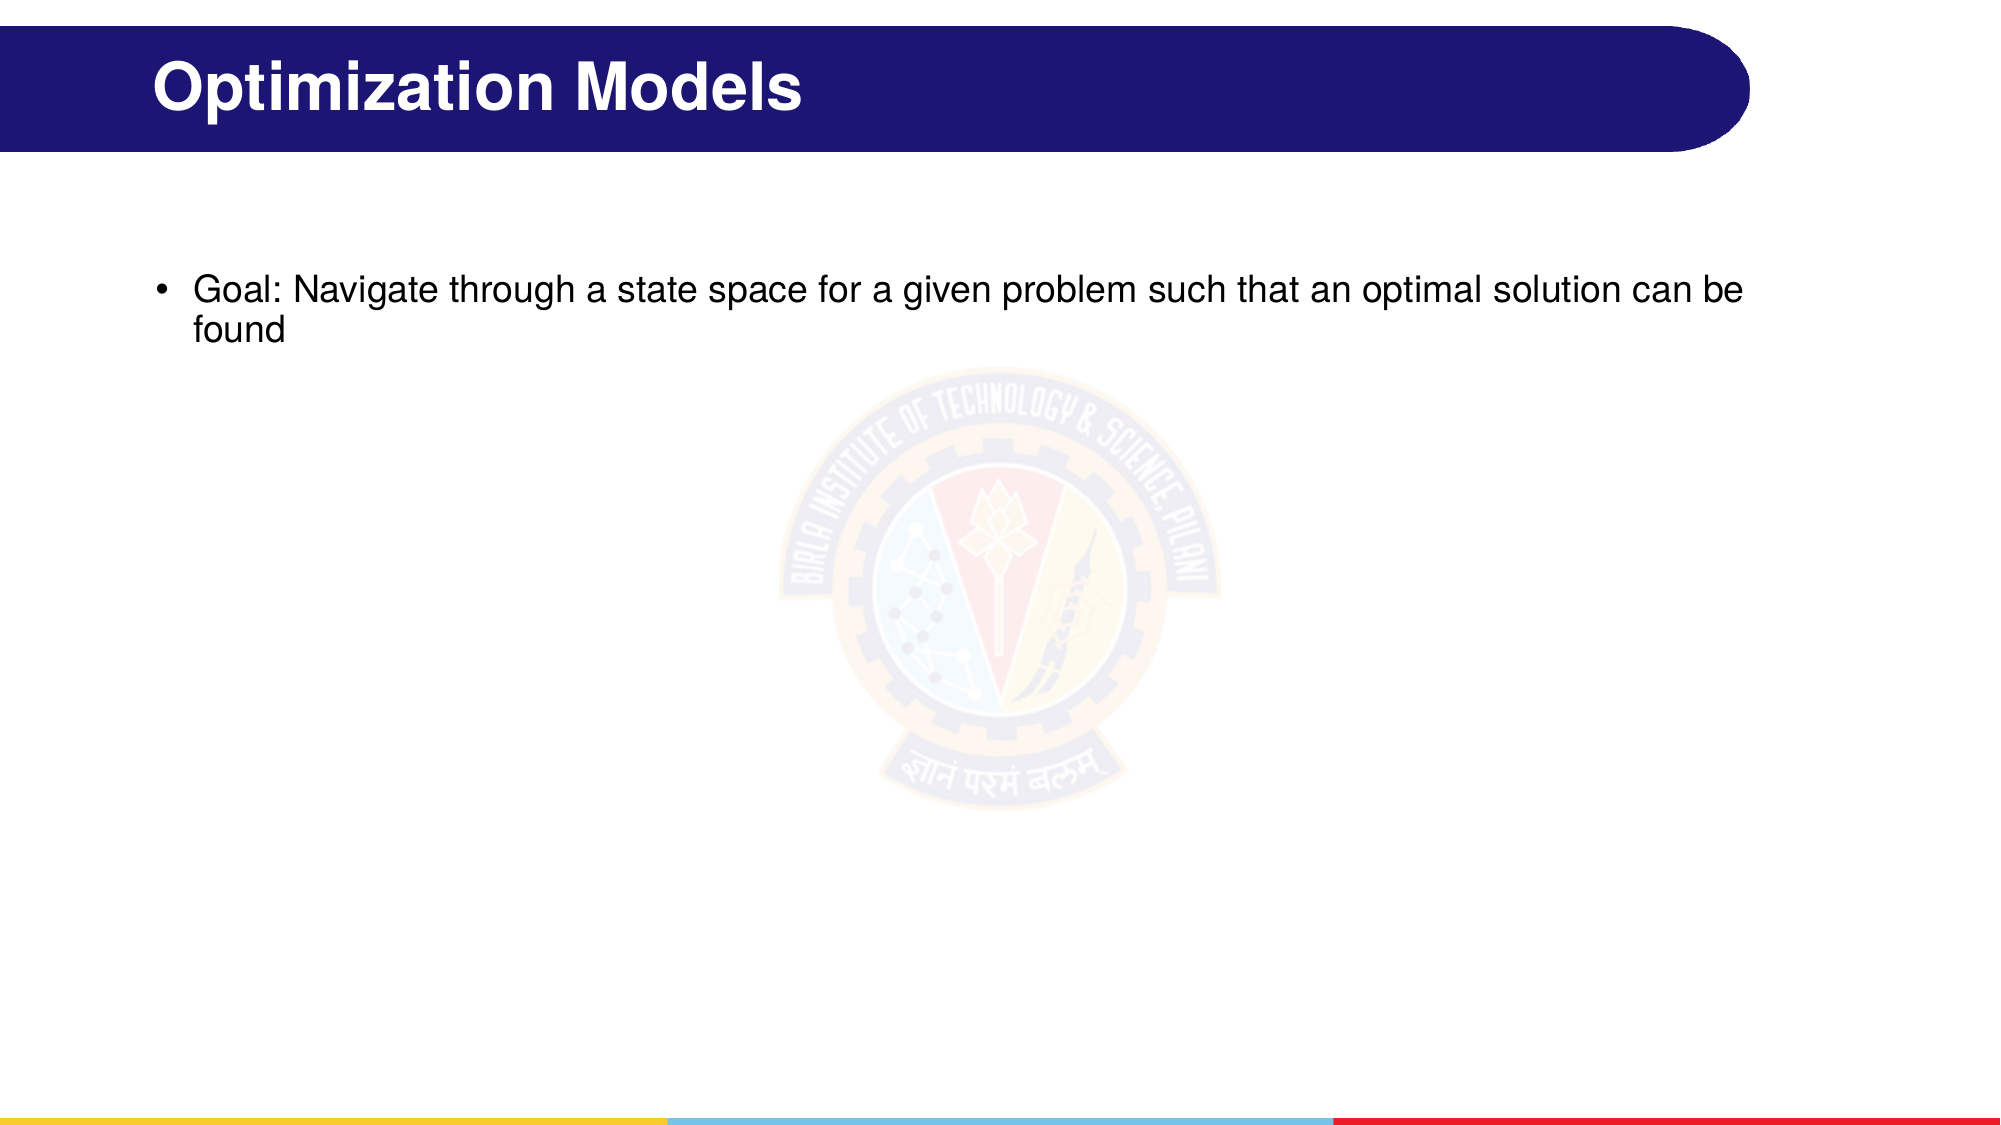

# Optimization Models

Goal: Navigate through a state space for a given problem such that an optimal solution can be found